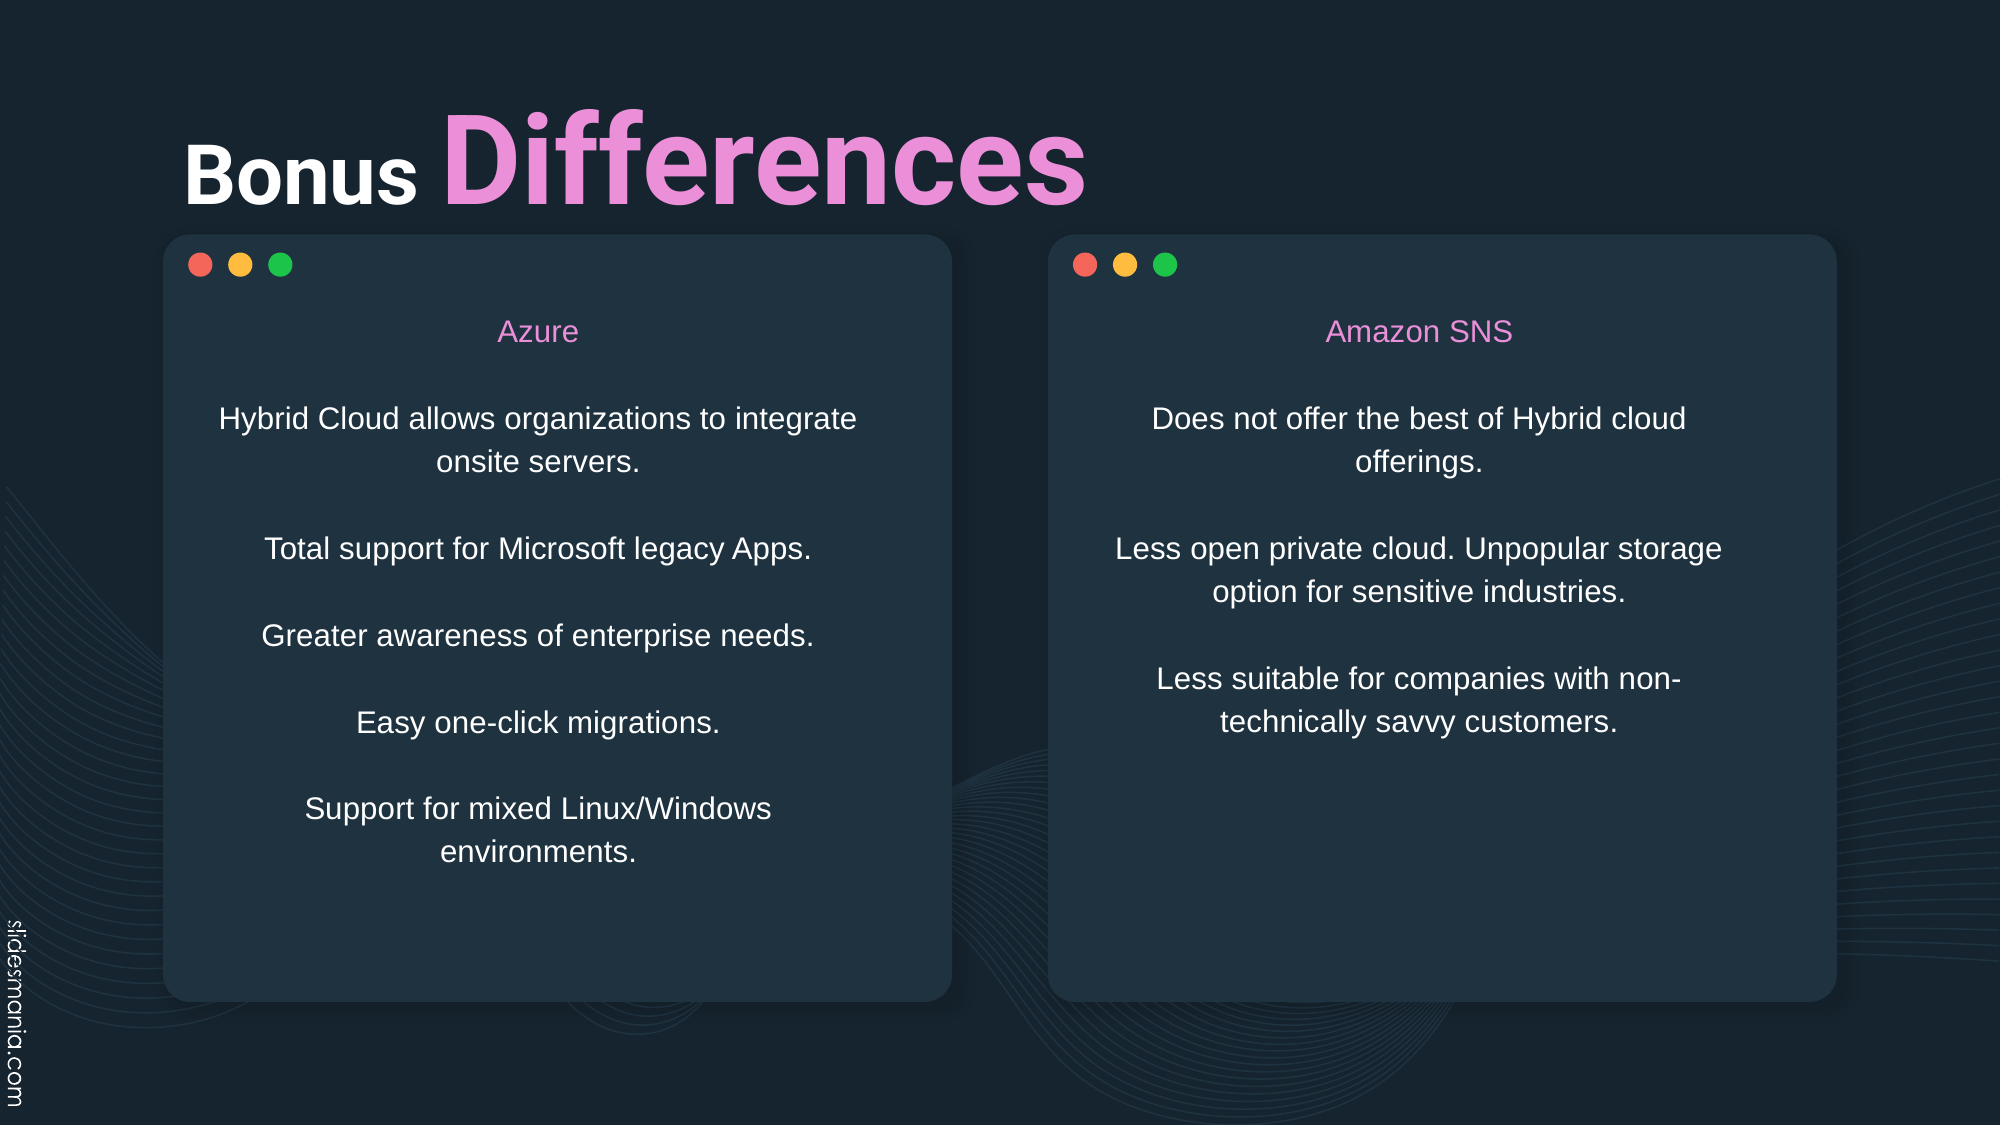

# Bonus Differences
Azure
Hybrid Cloud allows organizations to integrate onsite servers.
Total support for Microsoft legacy Apps.
Greater awareness of enterprise needs.
Easy one-click migrations.
Support for mixed Linux/Windows environments.
Amazon SNS
Does not offer the best of Hybrid cloud offerings.
Less open private cloud. Unpopular storage option for sensitive industries.
Less suitable for companies with non-technically savvy customers.